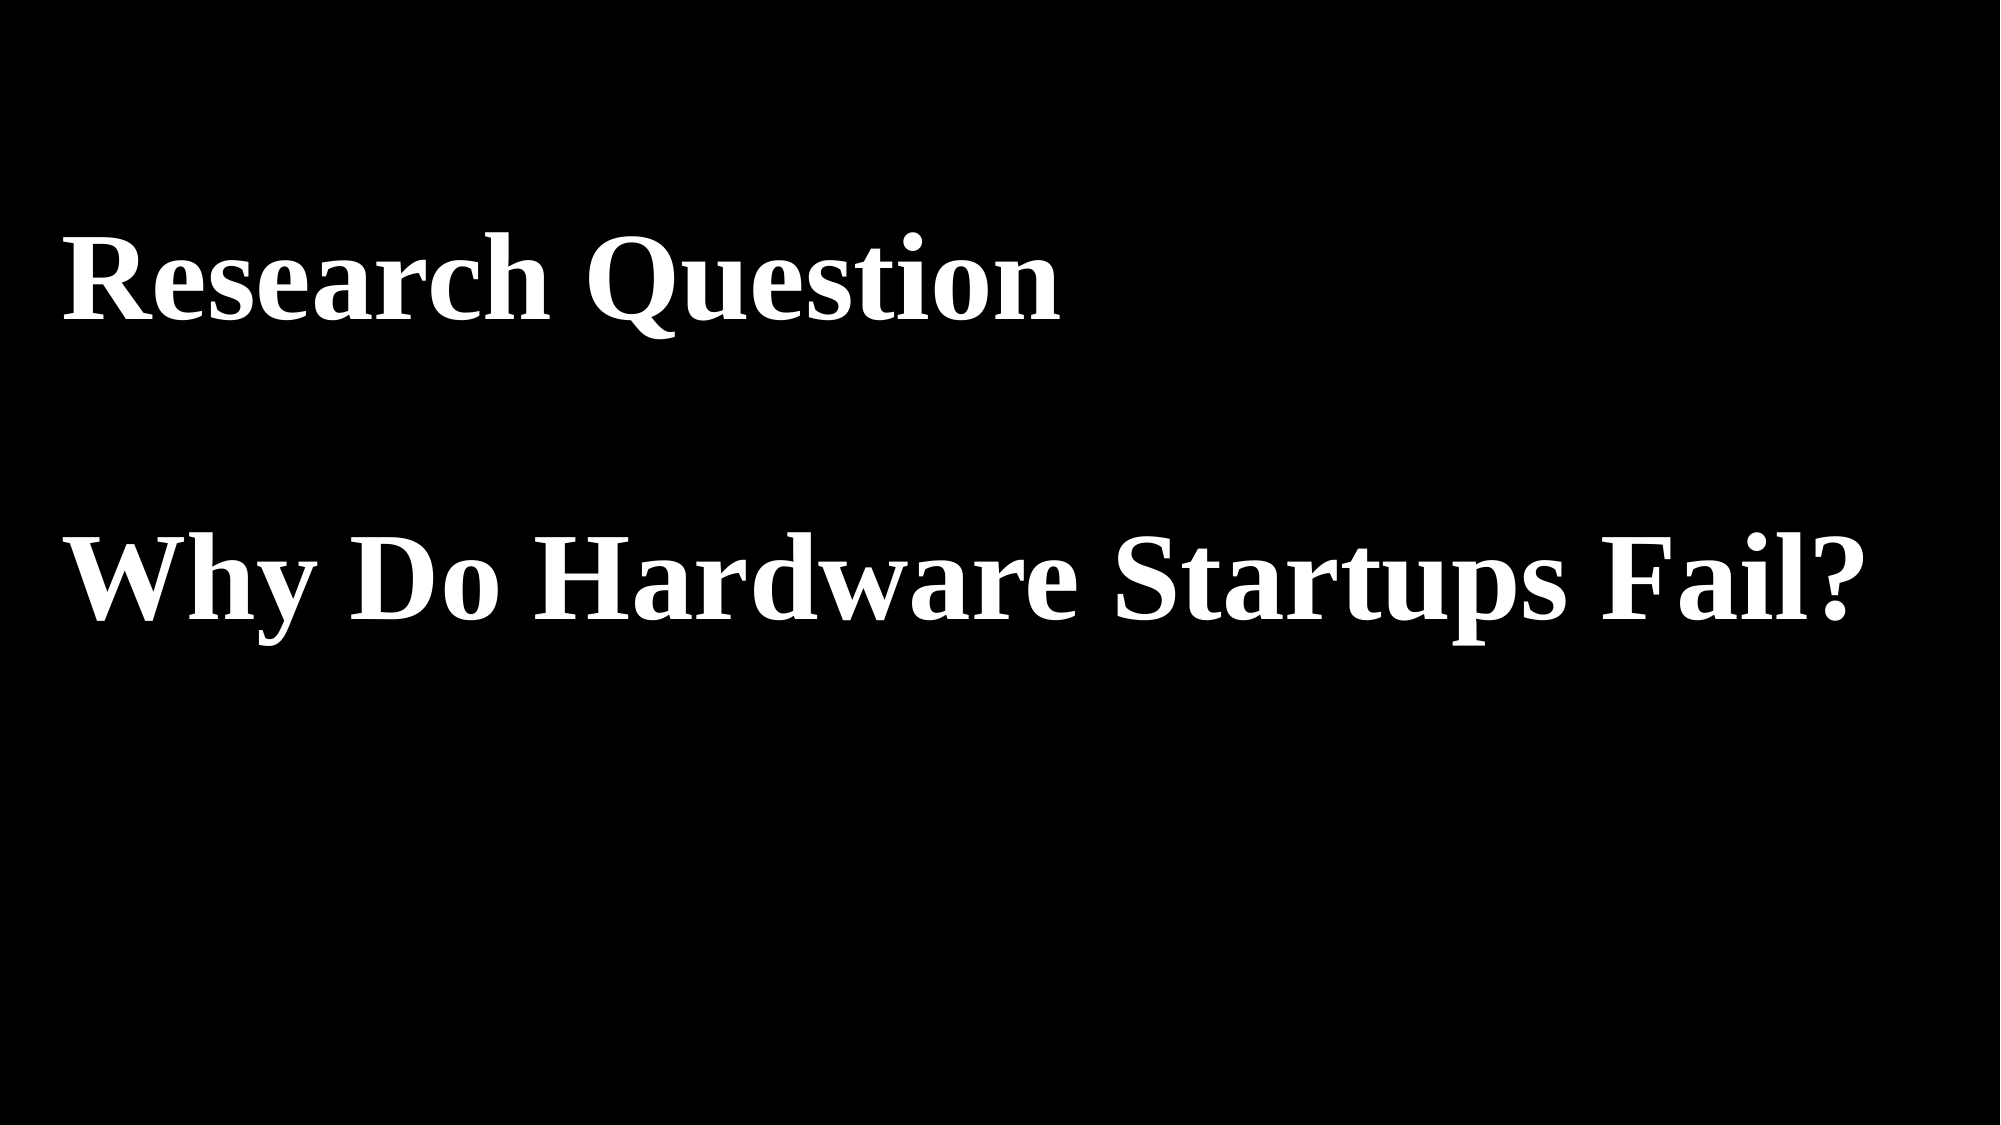

# Research Question Why Do Hardware Startups Fail?